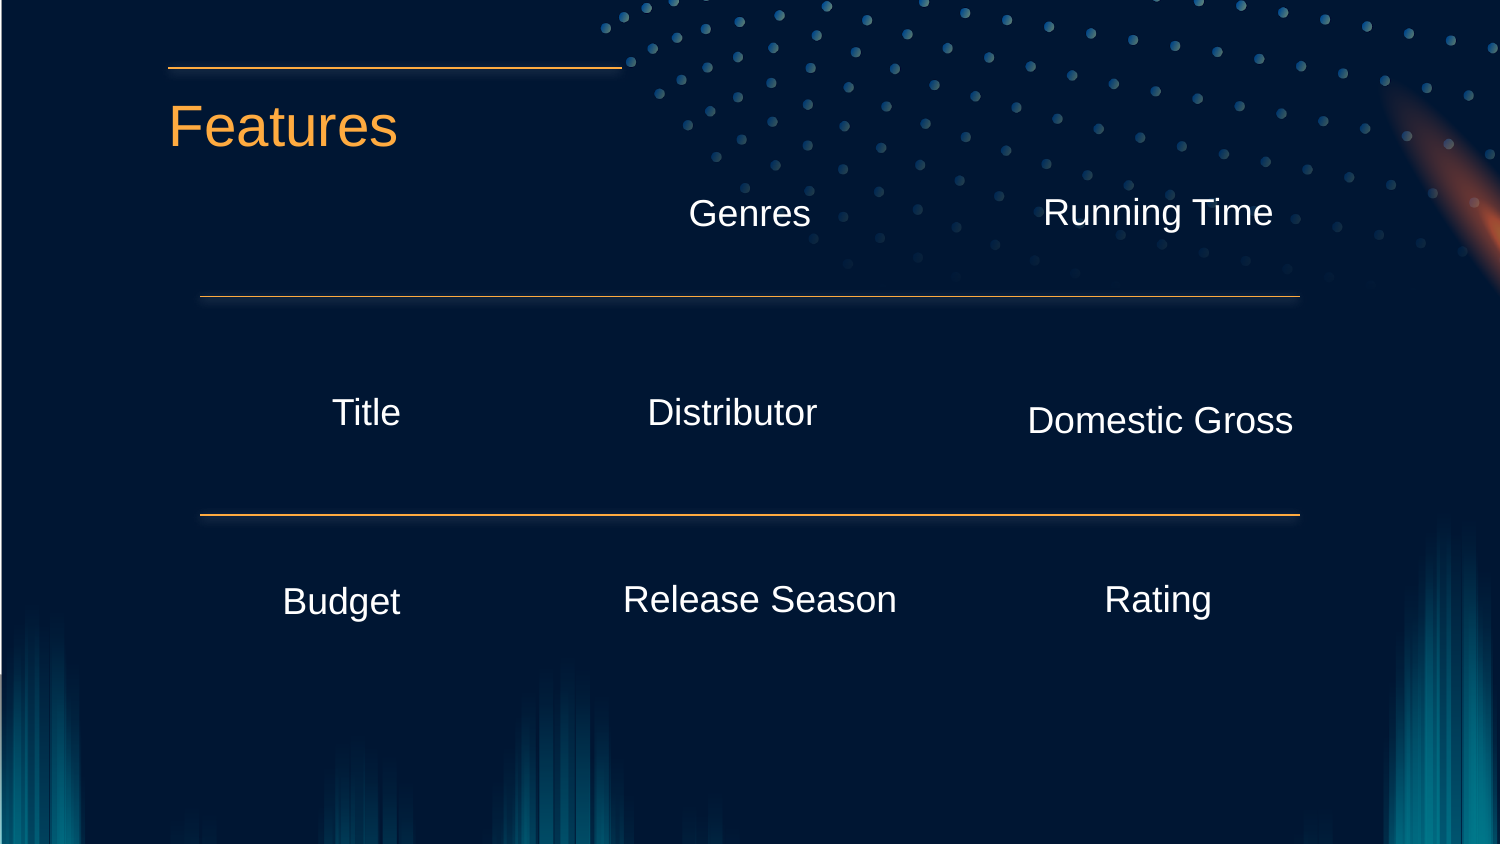

Features
Running Time
Genres
Title
# Distributor
Domestic Gross
Release Season
Rating
Budget